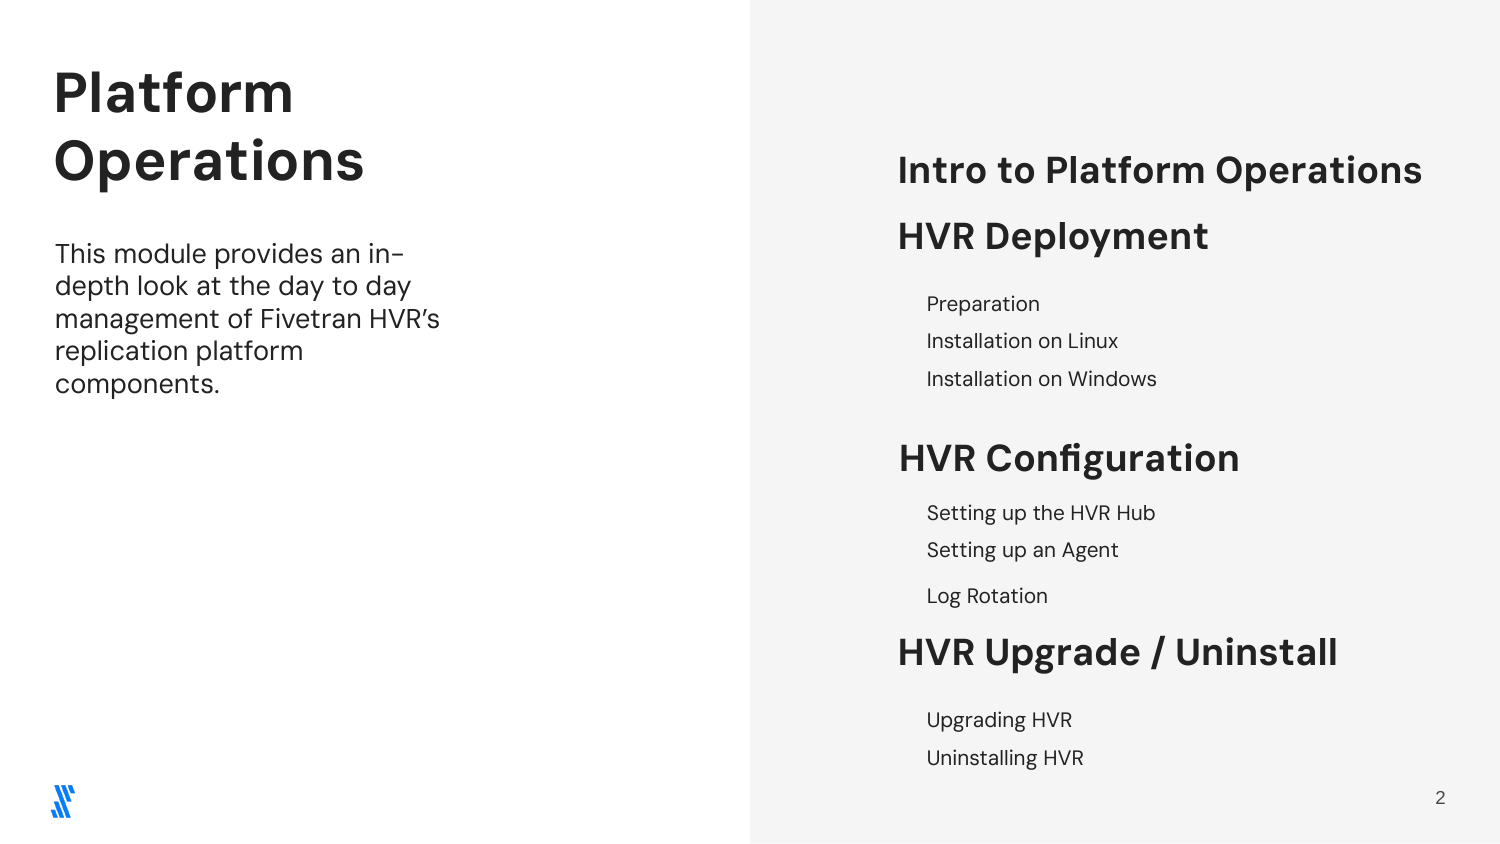

# Platform Operations
Intro to Platform Operations
HVR Deployment
Preparation
Installation on Linux
Installation on Windows
HVR Configuration
Setting up the HVR Hub
Setting up an Agent
Log Rotation
HVR Upgrade / Uninstall
Upgrading HVR
Uninstalling HVR

This module provides an in-depth look at the day to day management of Fivetran HVR’s replication platform components.
2